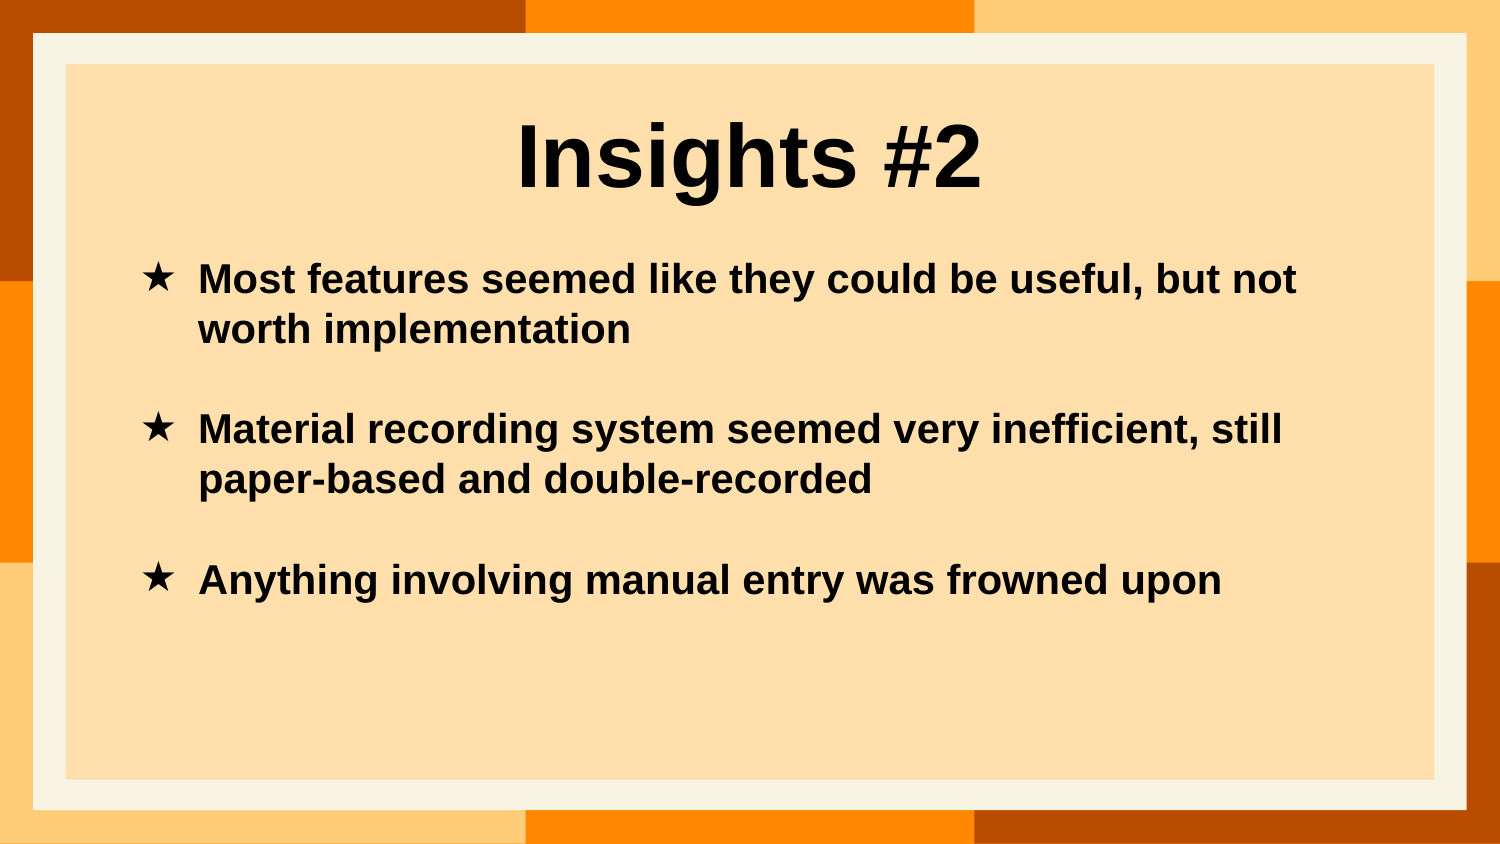

​​
# Insights #2
Most features seemed like they could be useful, but not worth implementation

Material recording system seemed very inefficient, still paper-based and double-recorded

Anything involving manual entry was frowned upon